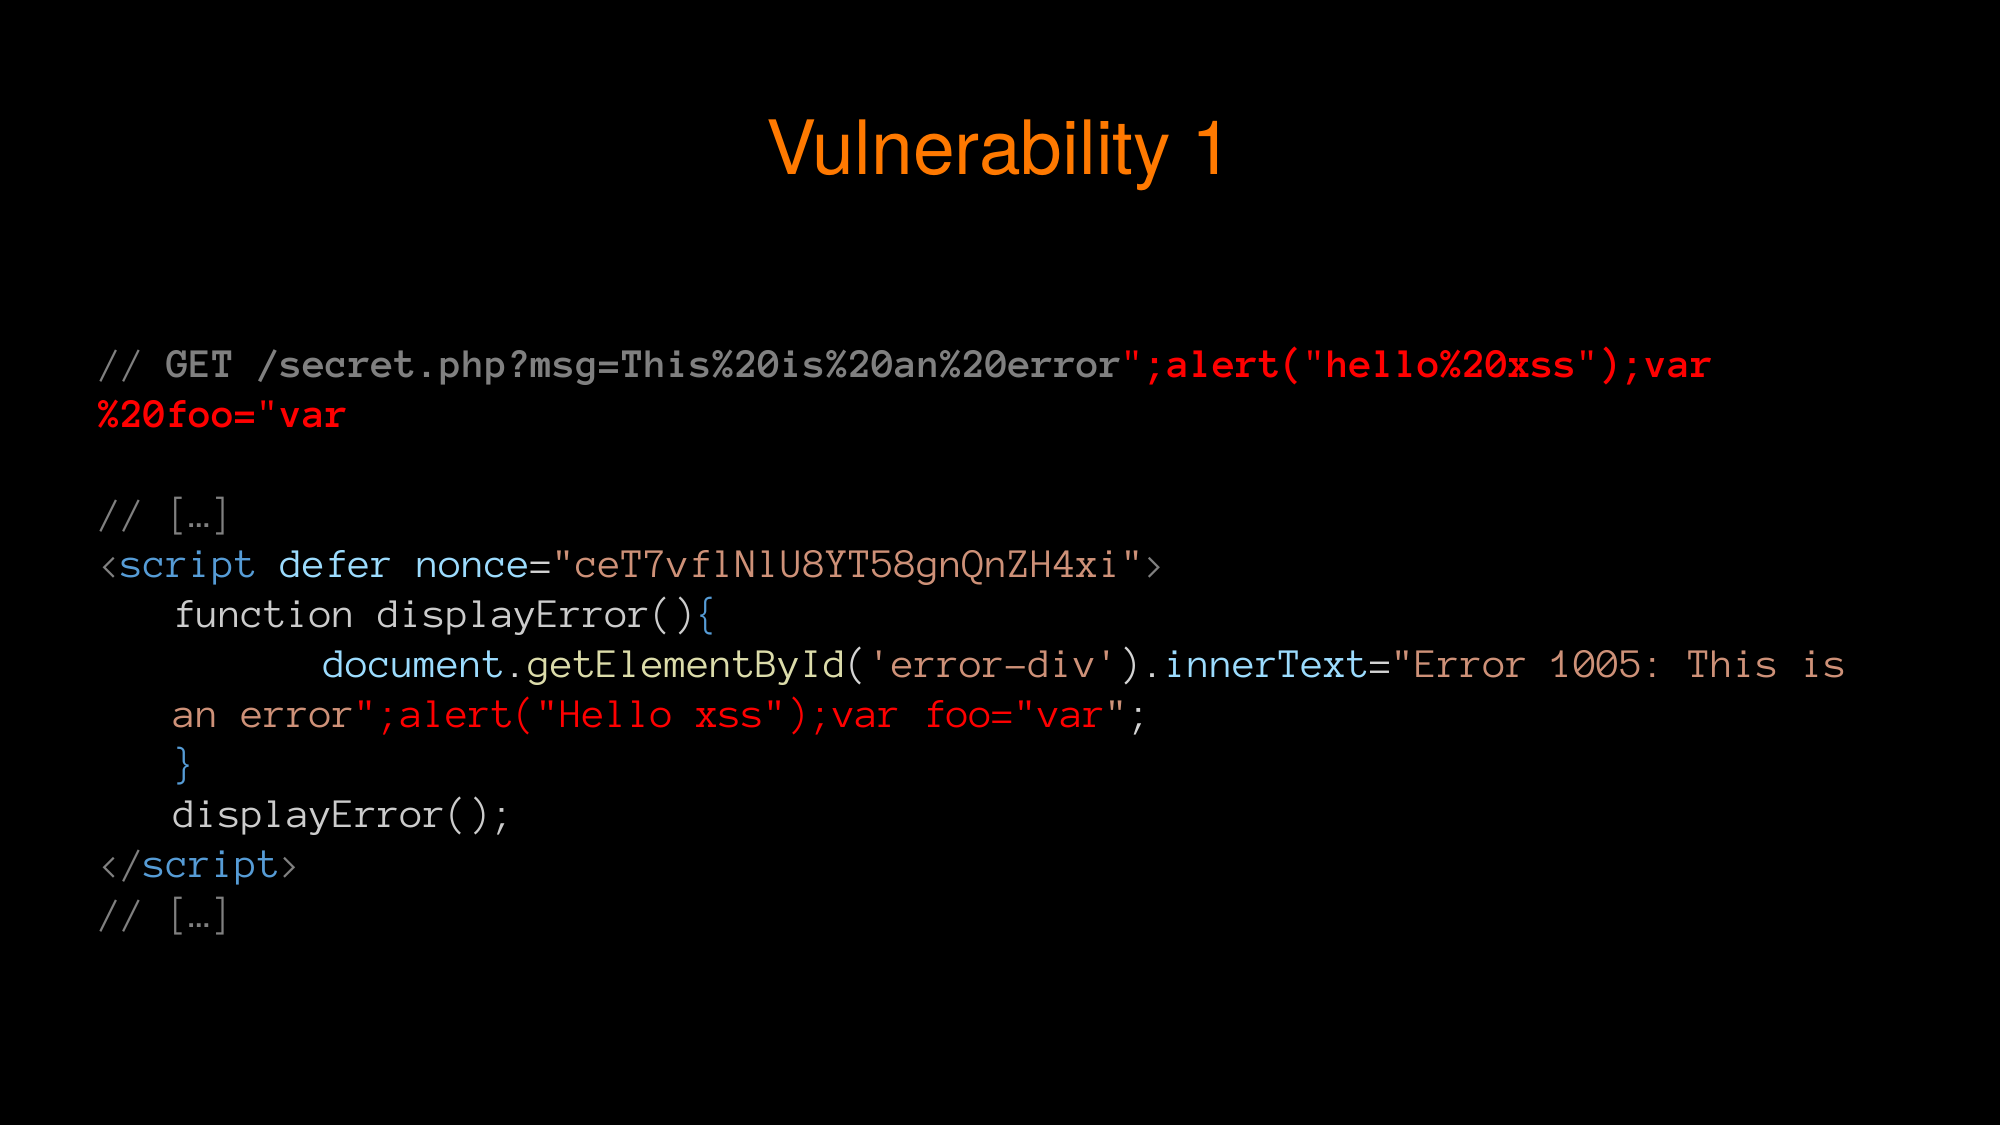

Vulnerability 1
// GET /secret.php?msg=This%20is%20an%20error";alert("hello%20xss");var%20foo="var

// […]
<script defer nonce="ceT7vflNlU8YT58gnQnZH4xi">
function displayError(){
	document.getElementById('error-div').innerText="Error 1005: This is an error";alert("Hello xss");var foo="var";
}
displayError();
</script>
// […]